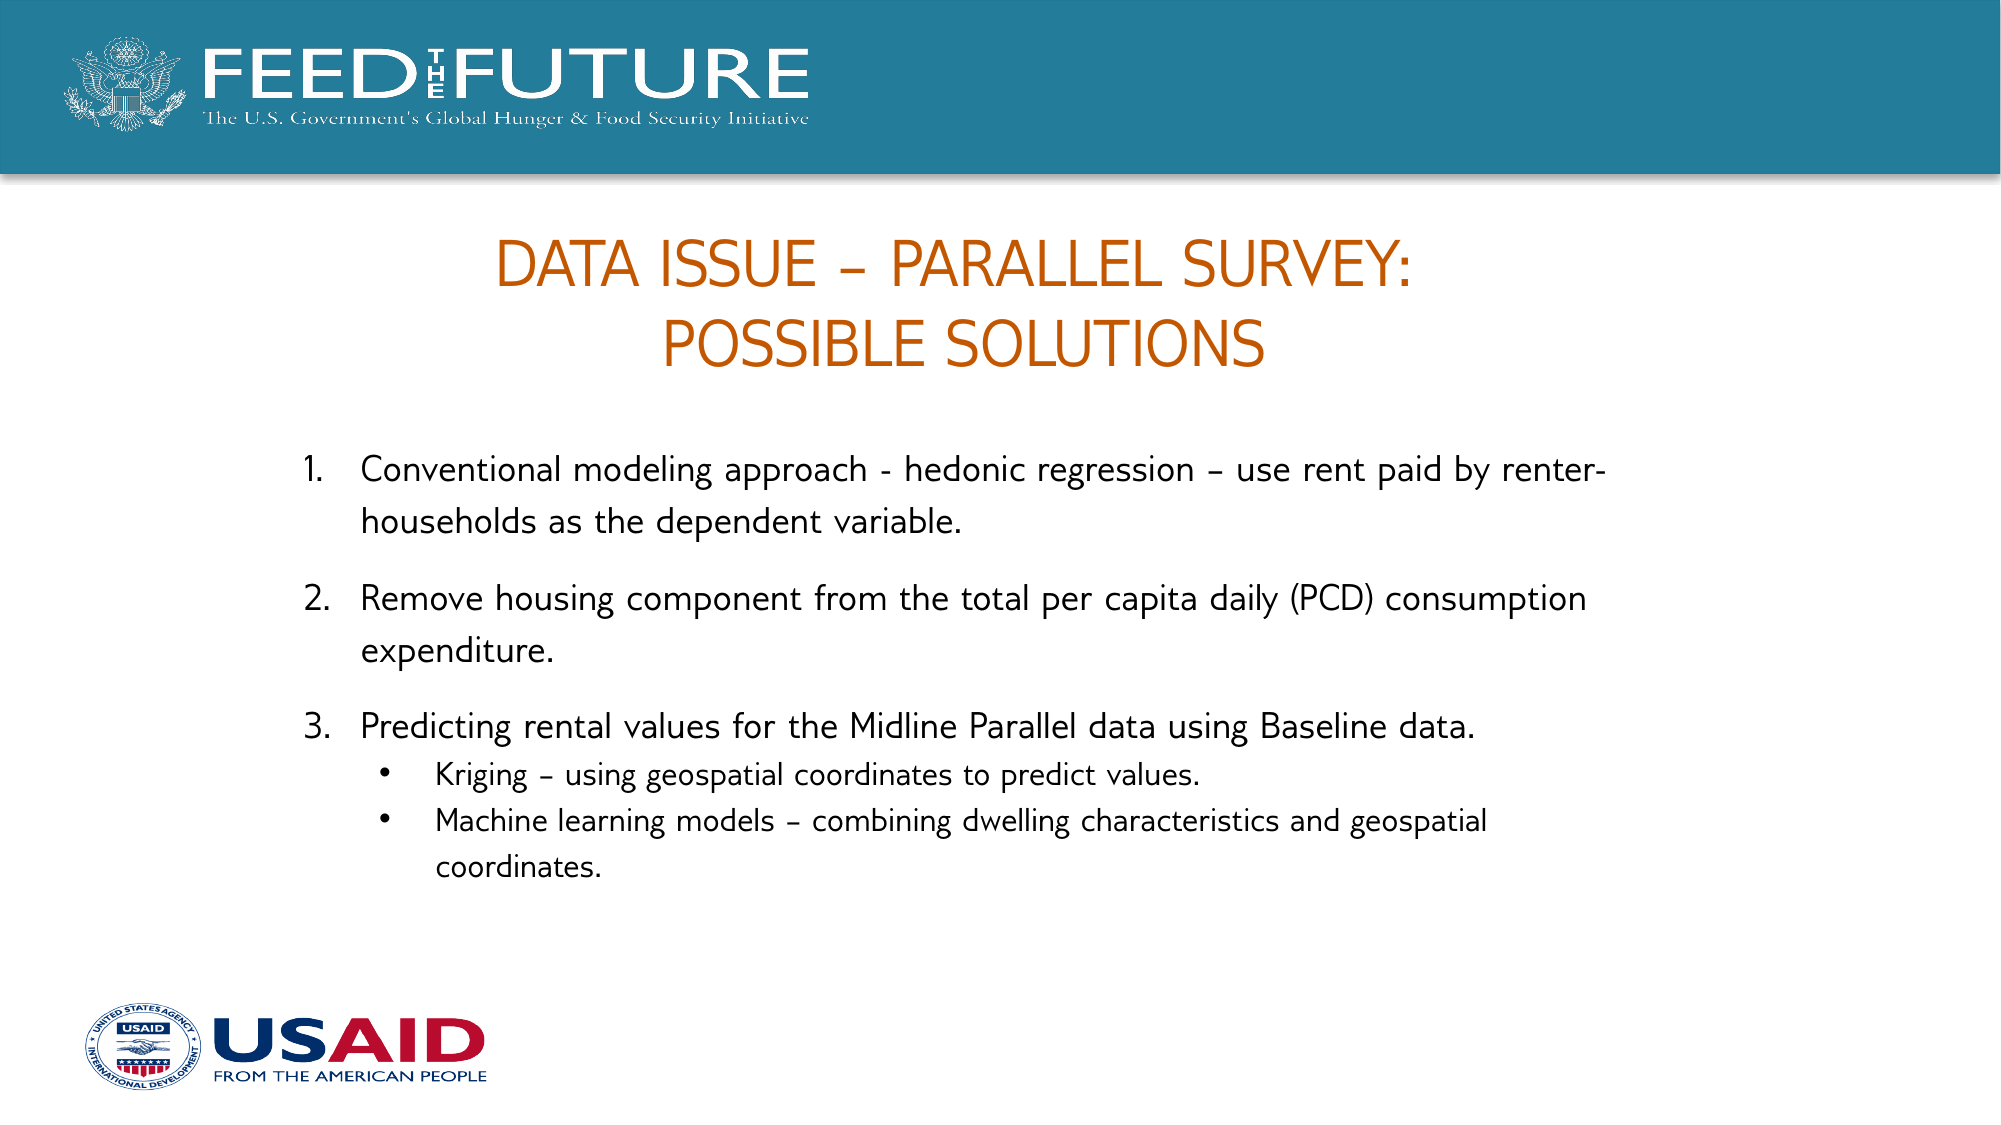

# Data Issue – parallel survey: possible solutions
Conventional modeling approach - hedonic regression – use rent paid by renter-households as the dependent variable.
Remove housing component from the total per capita daily (PCD) consumption expenditure.
Predicting rental values for the Midline Parallel data using Baseline data.
Kriging – using geospatial coordinates to predict values.
Machine learning models – combining dwelling characteristics and geospatial coordinates.